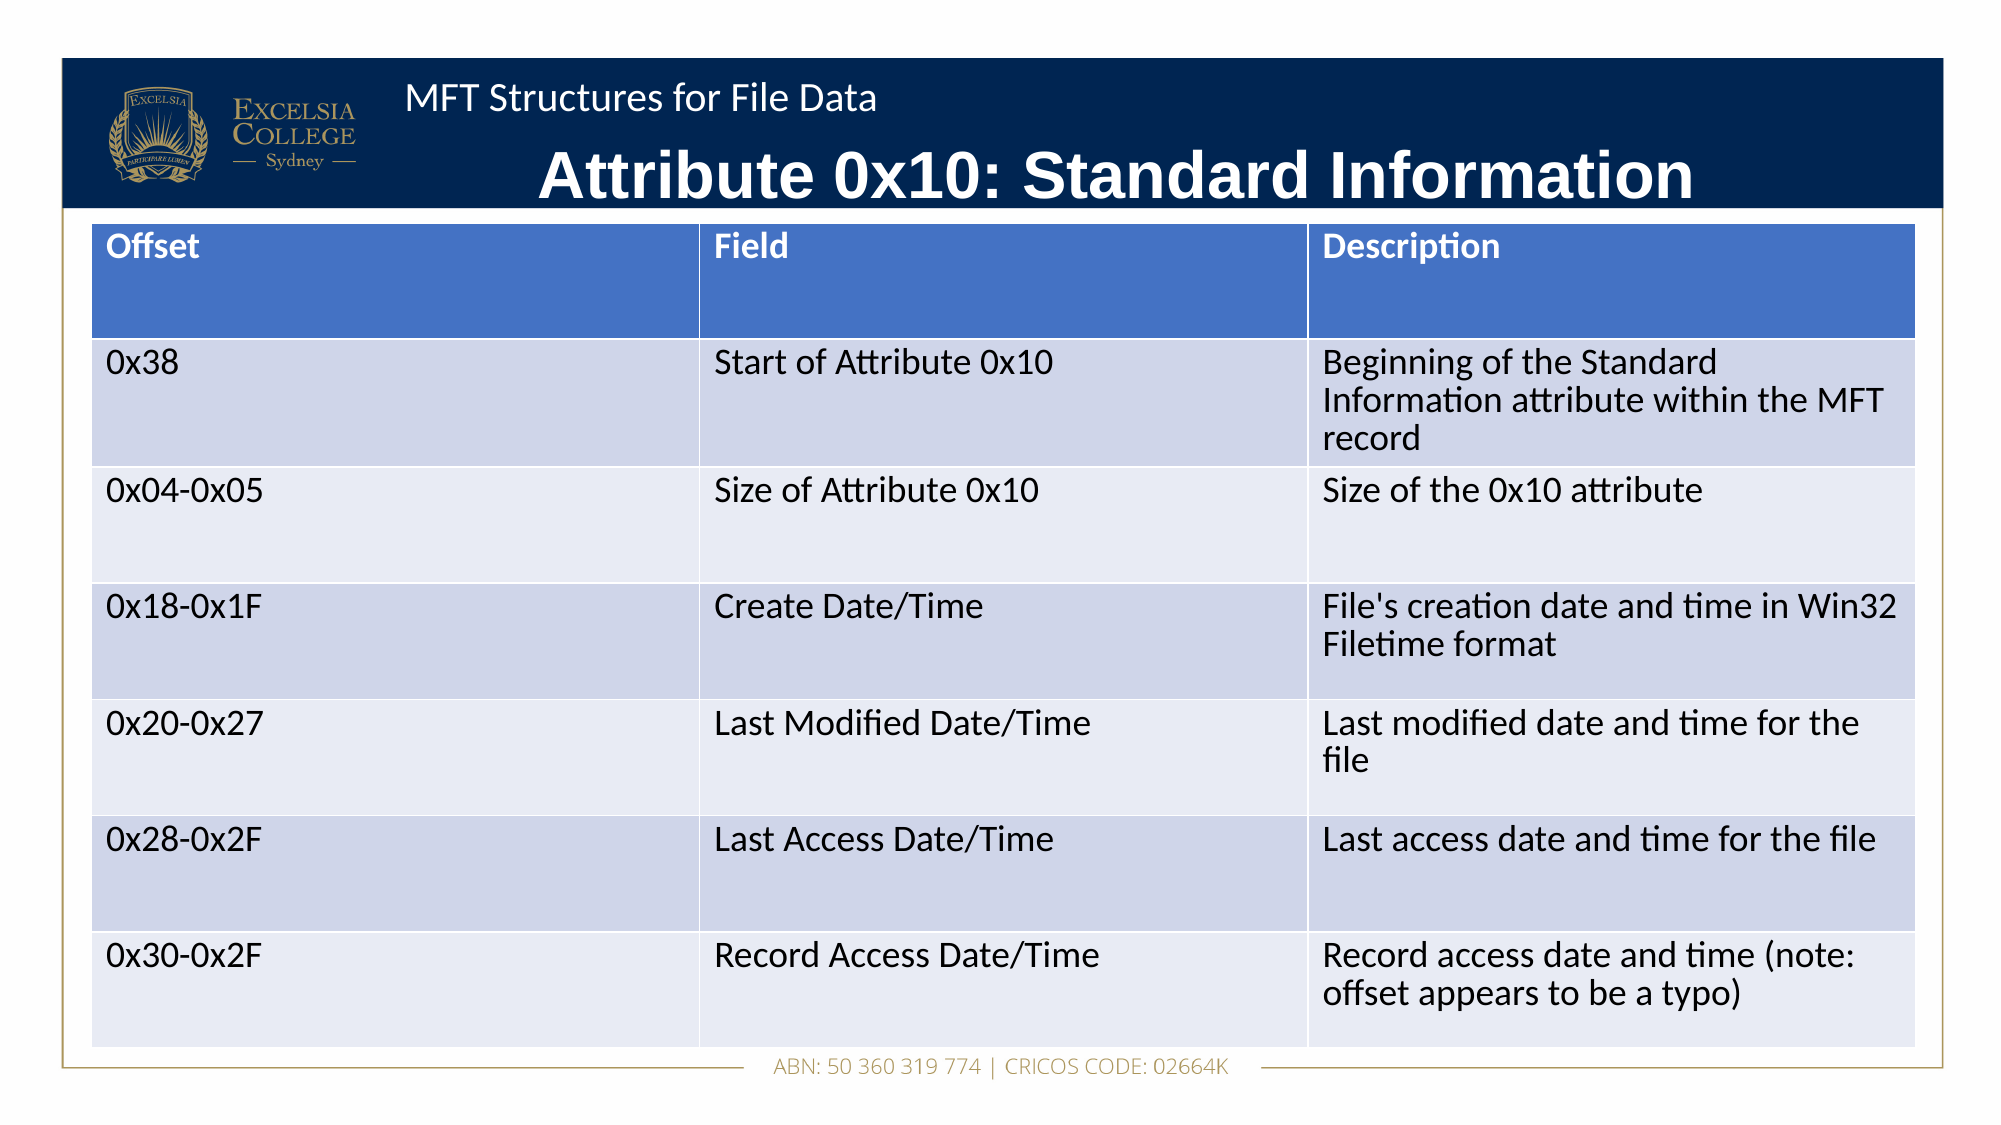

# MFT Structures for File Data
Attribute 0x10: Standard Information
| Offset | Field | Description |
| --- | --- | --- |
| 0x38 | Start of Attribute 0x10 | Beginning of the Standard Information attribute within the MFT record |
| 0x04-0x05 | Size of Attribute 0x10 | Size of the 0x10 attribute |
| 0x18-0x1F | Create Date/Time | File's creation date and time in Win32 Filetime format |
| 0x20-0x27 | Last Modified Date/Time | Last modified date and time for the file |
| 0x28-0x2F | Last Access Date/Time | Last access date and time for the file |
| 0x30-0x2F | Record Access Date/Time | Record access date and time (note: offset appears to be a typo) |